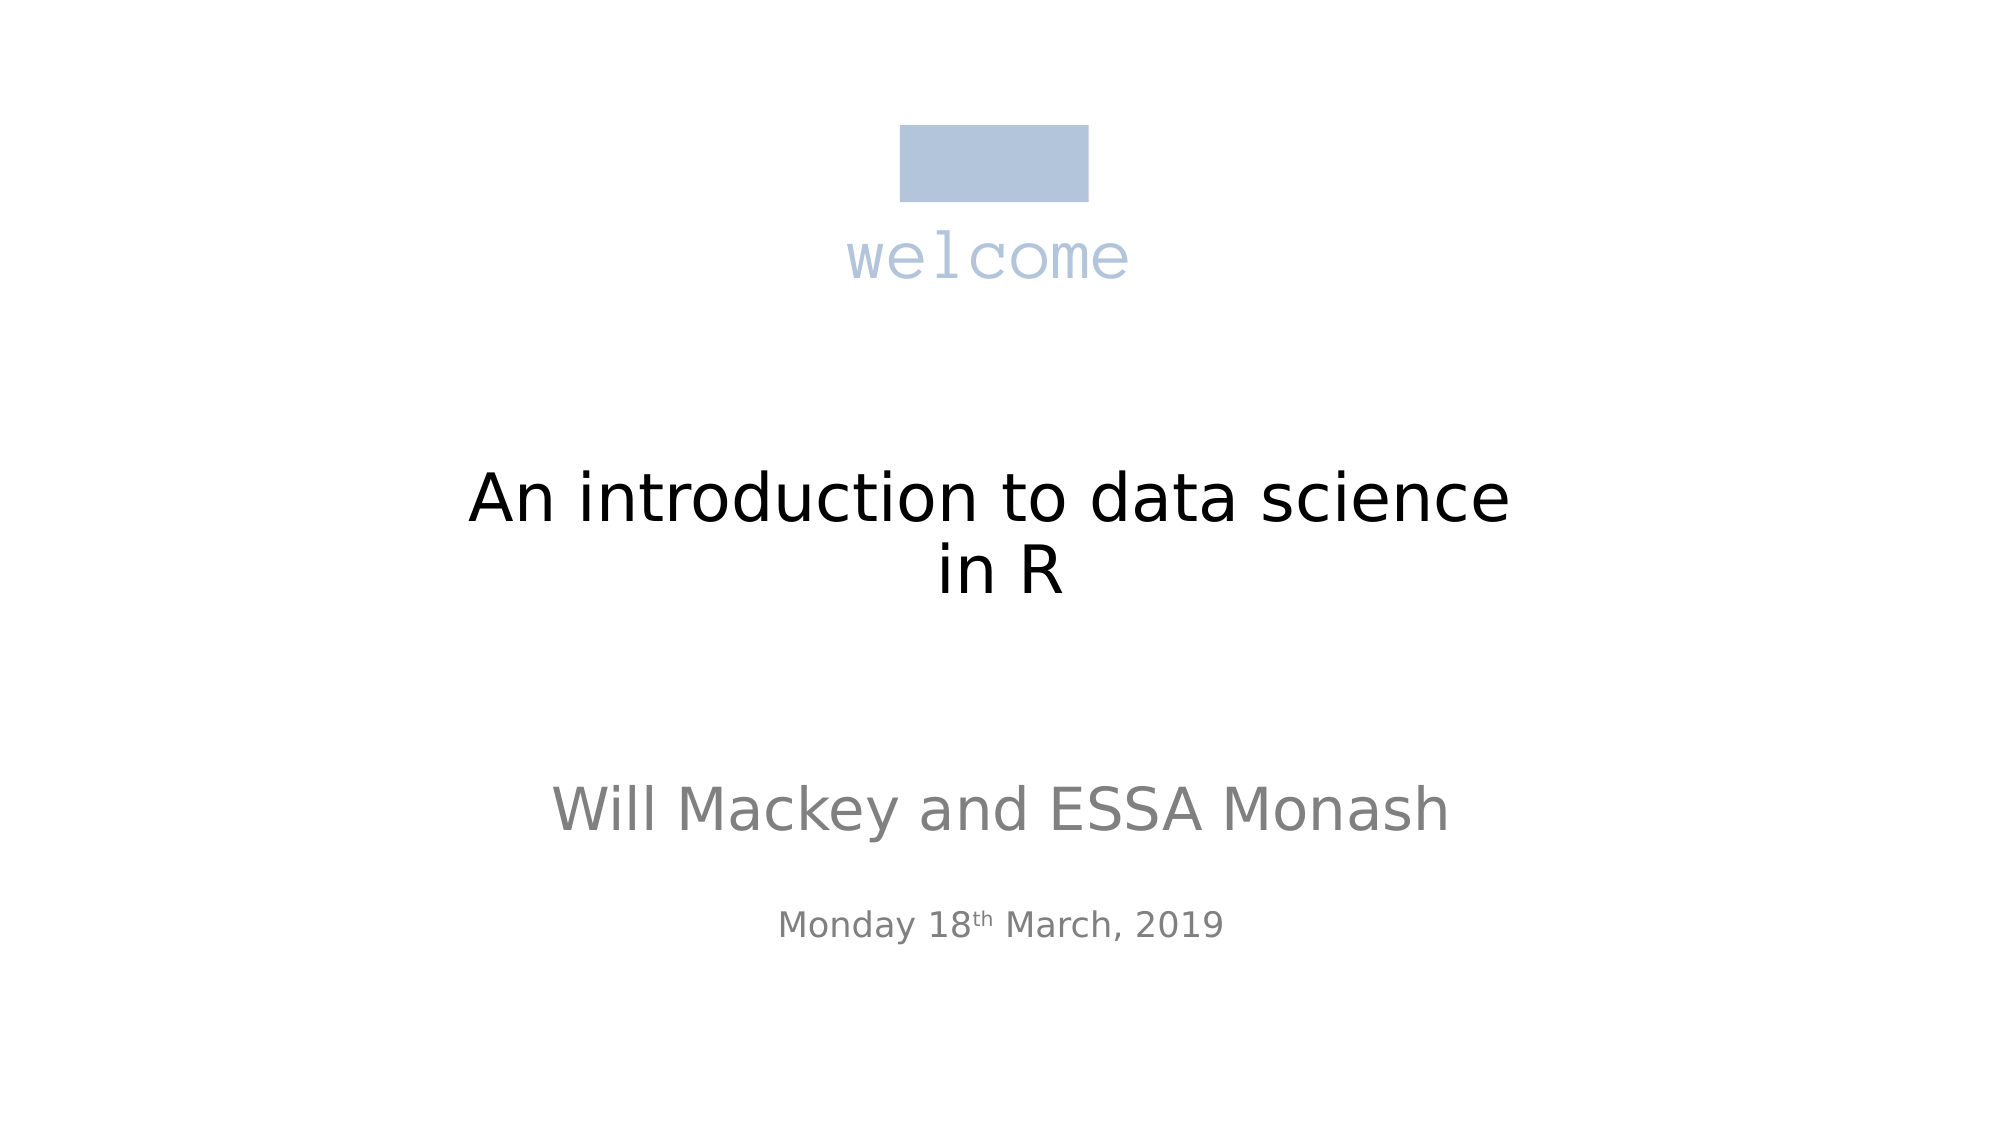

welcome

An introduction to data science
in R
Will Mackey and ESSA Monash

Monday 18th March, 2019